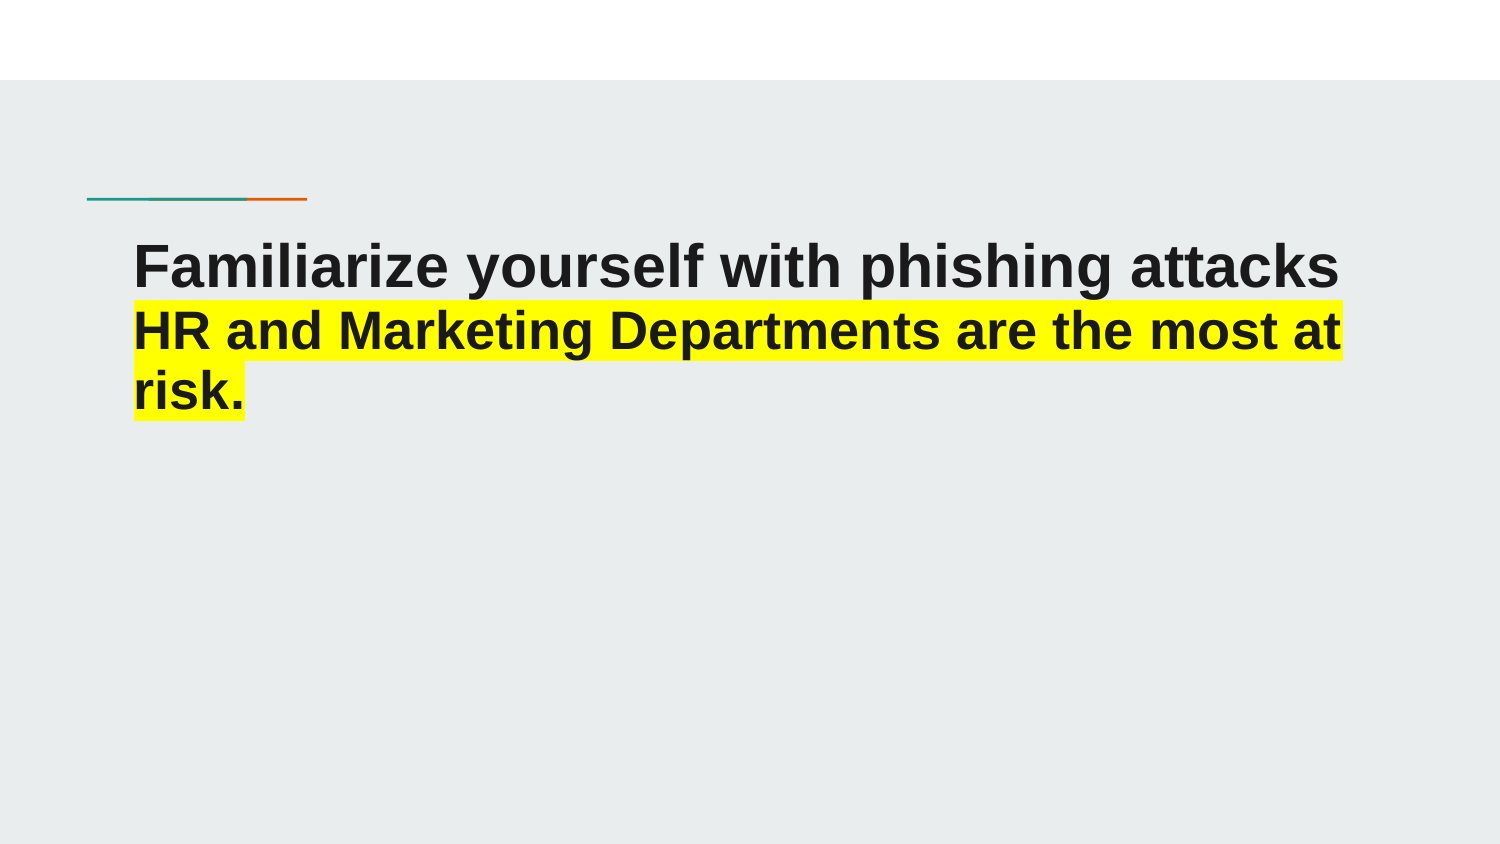

# Familiarize yourself with phishing attacks
HR and Marketing Departments are the most at risk.